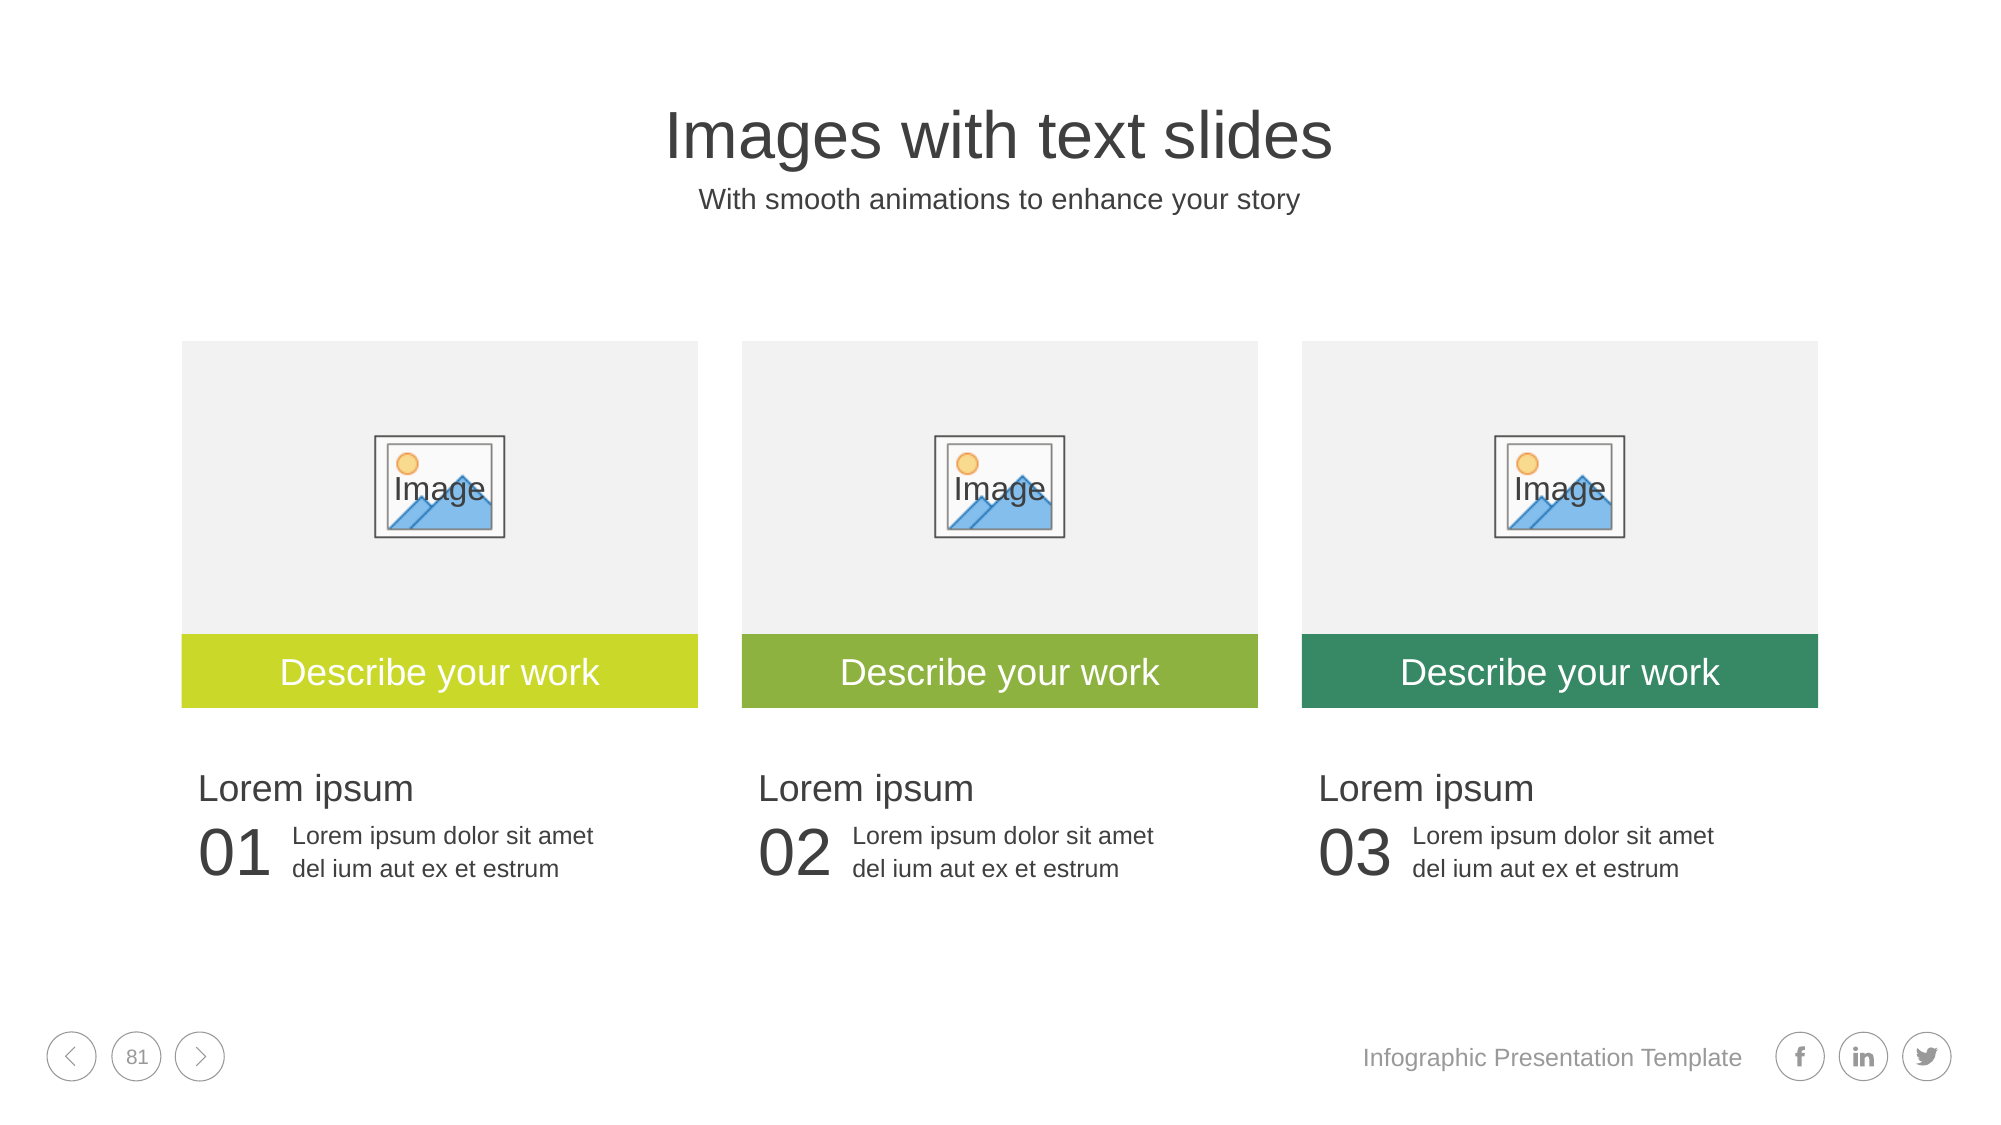

Images with text slides
With smooth animations to enhance your story

Describe your work
Describe your work
Describe your work
Lorem ipsum
01
Lorem ipsum dolor sit amet del ium aut ex et estrum
Lorem ipsum
02
Lorem ipsum dolor sit amet del ium aut ex et estrum
Lorem ipsum
03
Lorem ipsum dolor sit amet del ium aut ex et estrum
81